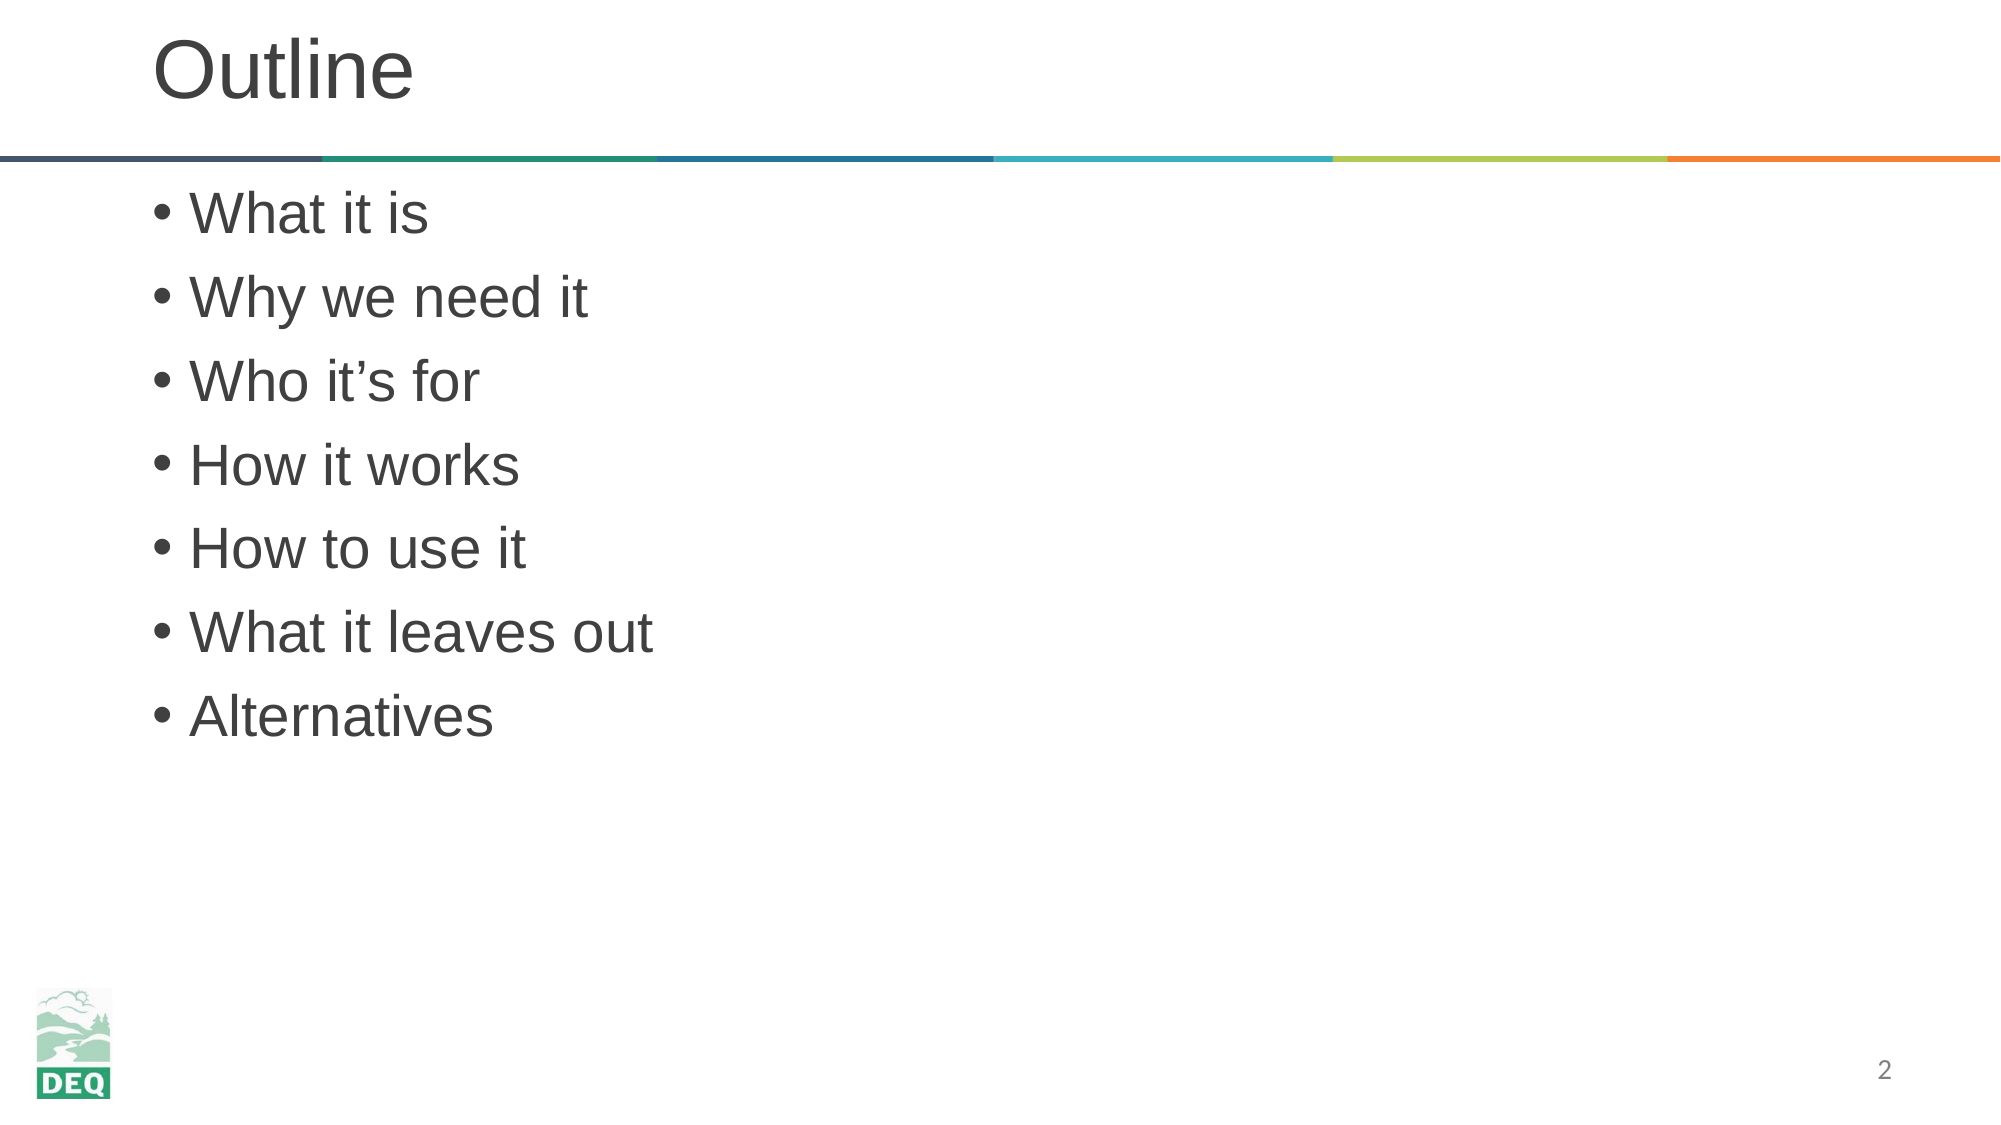

# Outline
What it is
Why we need it
Who it’s for
How it works
How to use it
What it leaves out
Alternatives
2